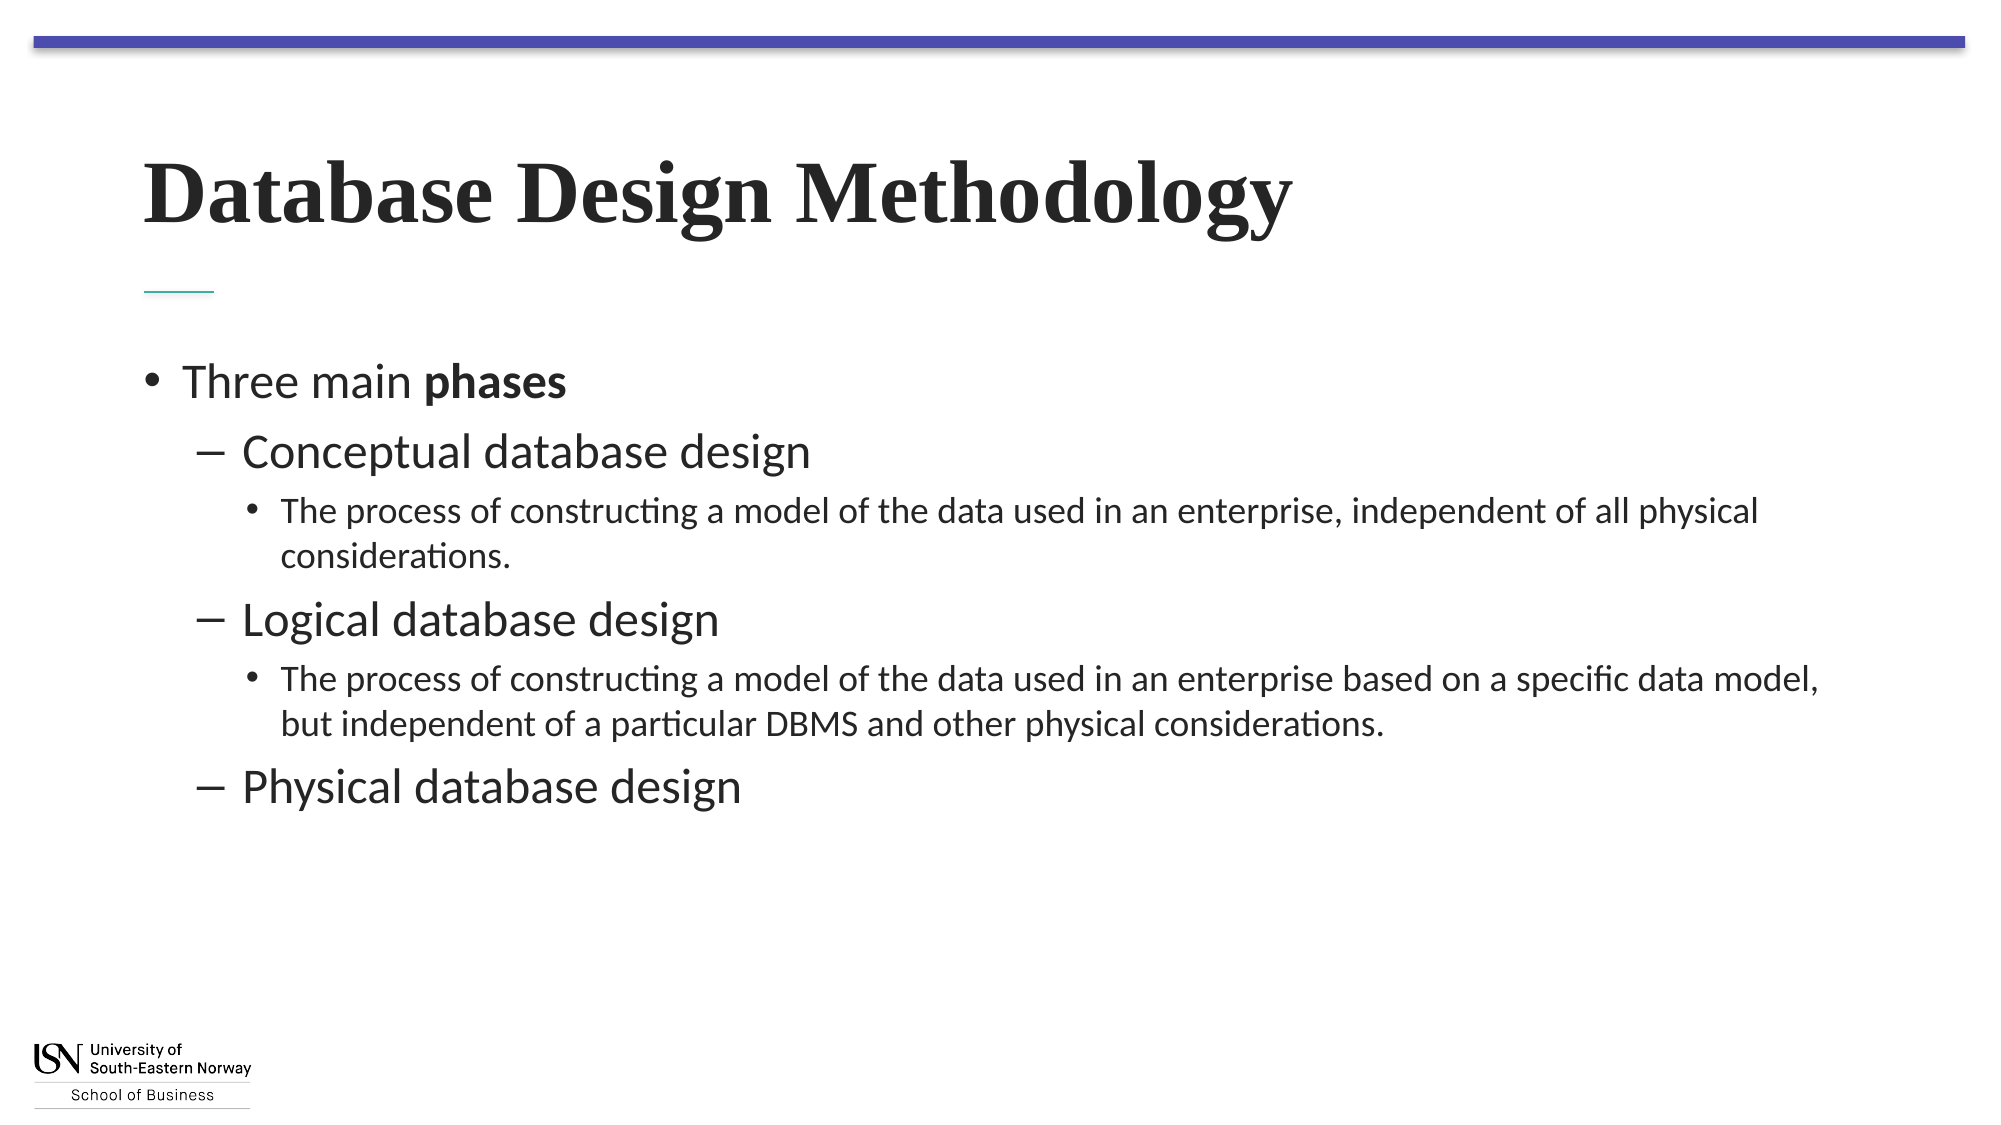

# Database Design Methodology
Three main phases
Conceptual database design
The process of constructing a model of the data used in an enterprise, independent of all physical considerations.
Logical database design
The process of constructing a model of the data used in an enterprise based on a specific data model, but independent of a particular DBMS and other physical considerations.
Physical database design